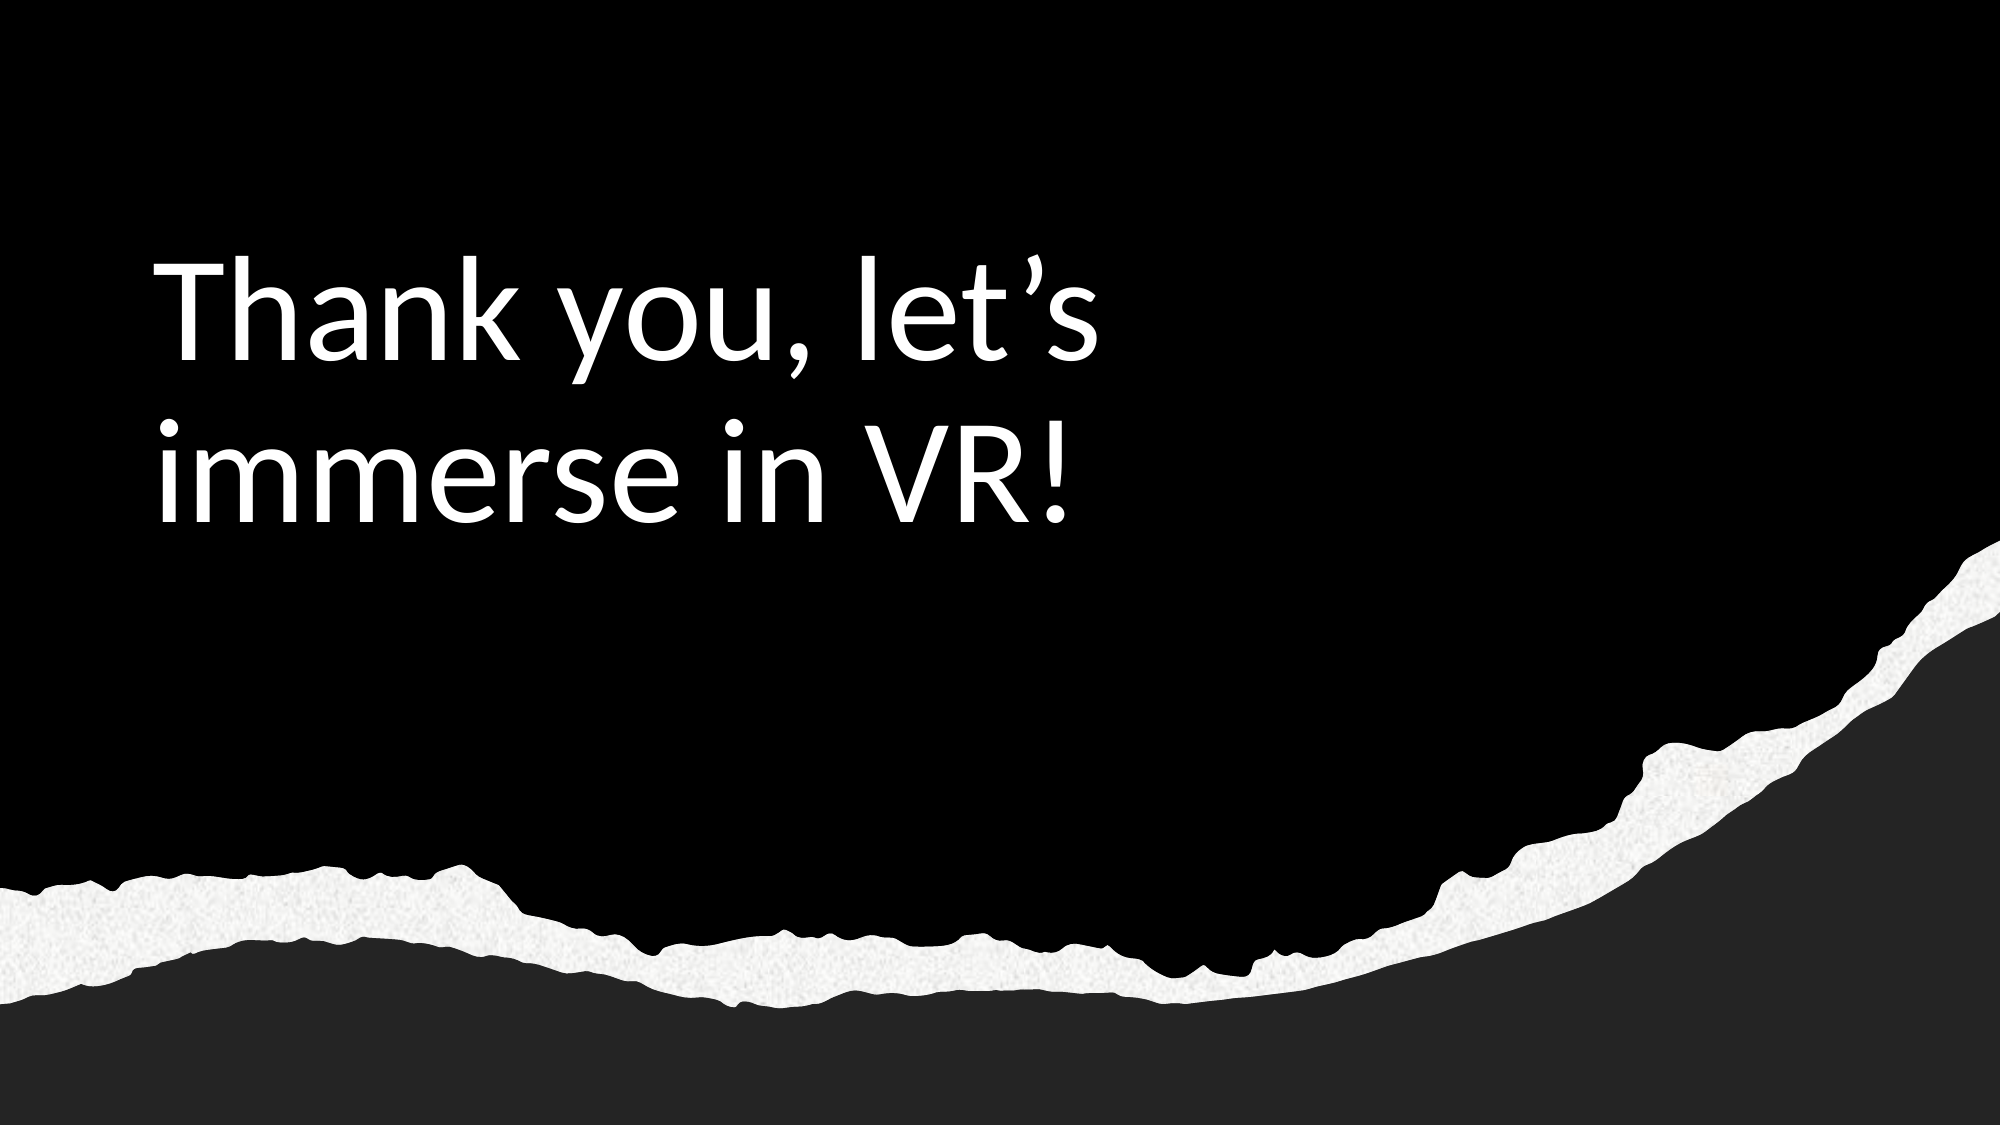

# Thank you, let’s immerse in VR!